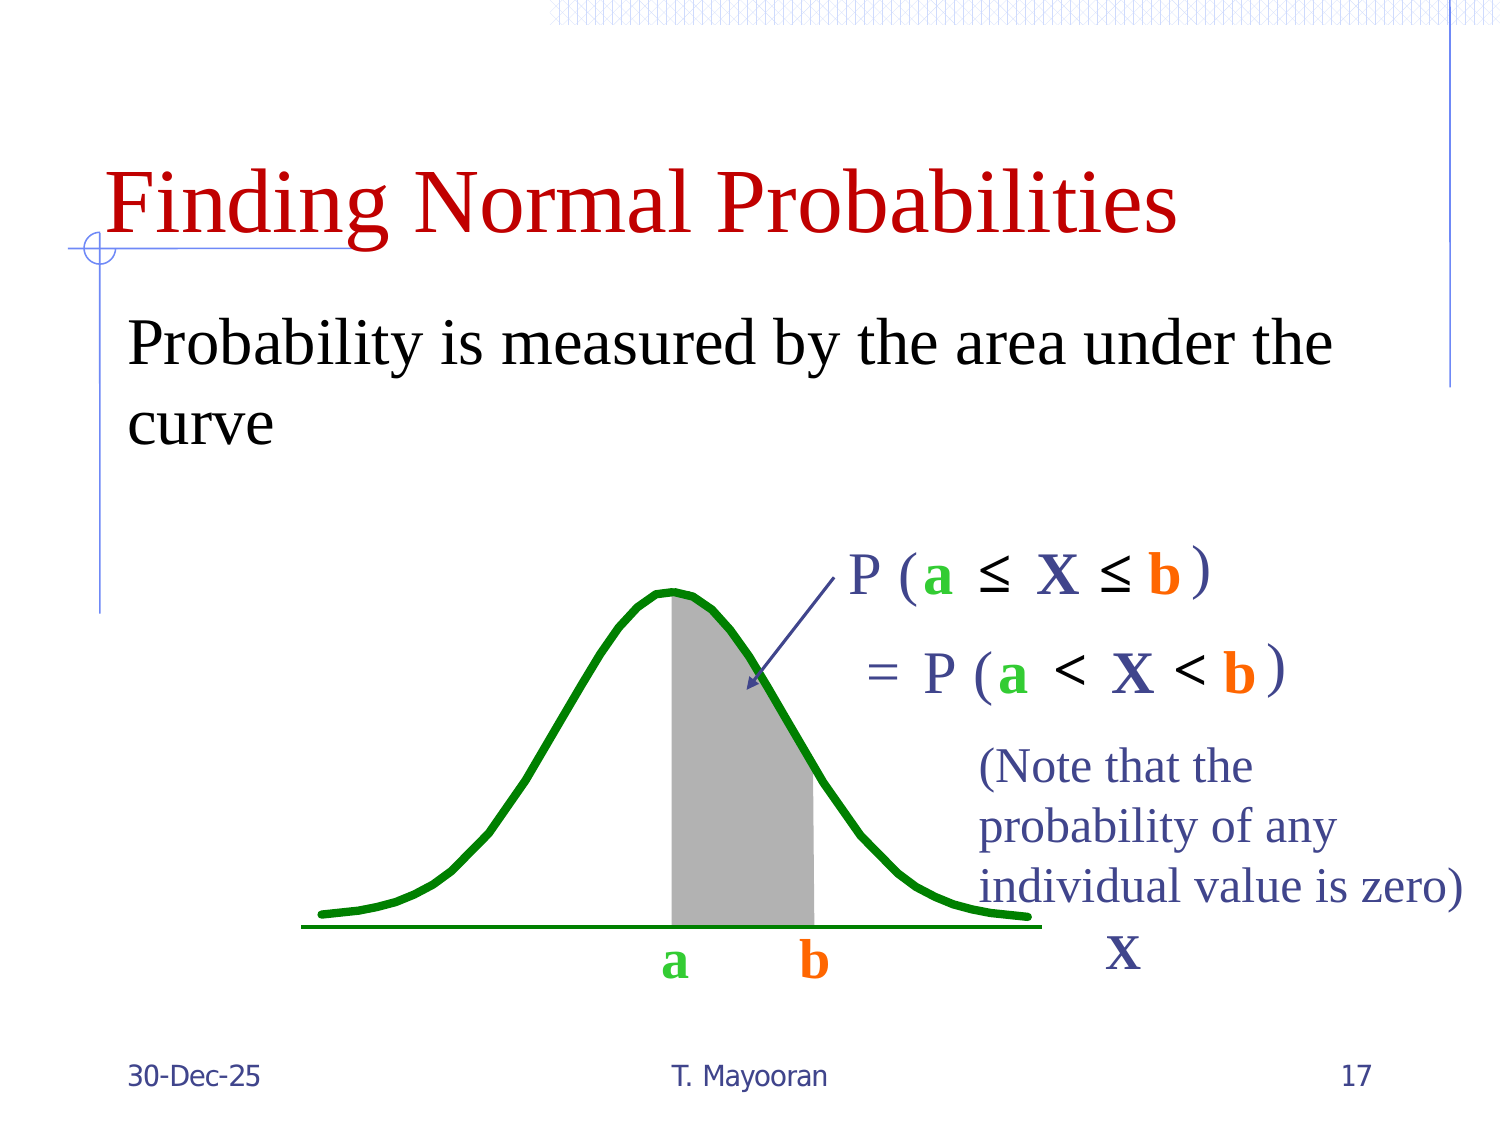

# Finding Normal Probabilities
Probability is measured by the area under the curve
)
≤
≤
P
(
a
X
b

)
<
<
=
P
(
a
X
b
(Note that the probability of any individual value is zero)

X
a
b

30-Dec-25
T. Mayooran
17